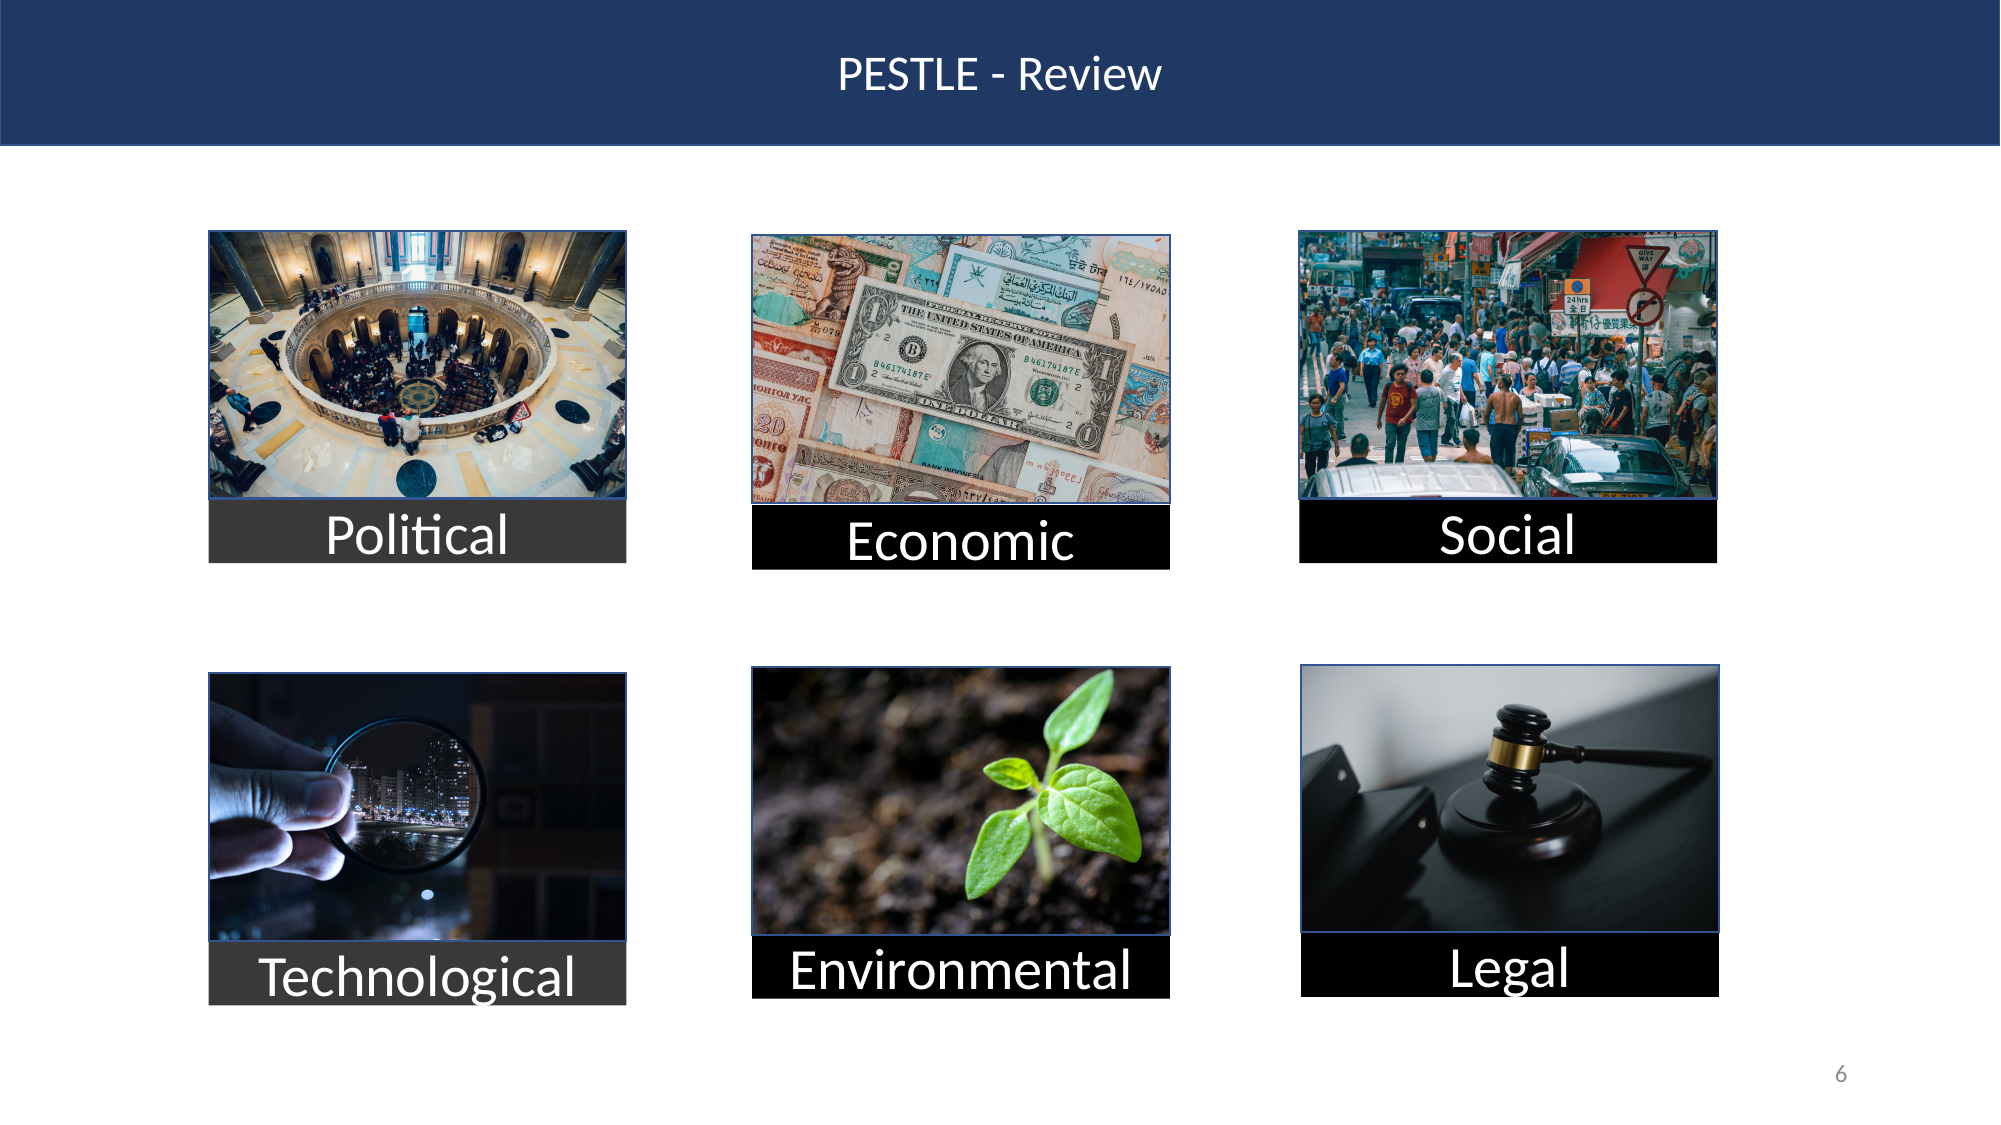

PESTLE - Review

Political

Social

Economic

Legal

Environmental

Technological
6